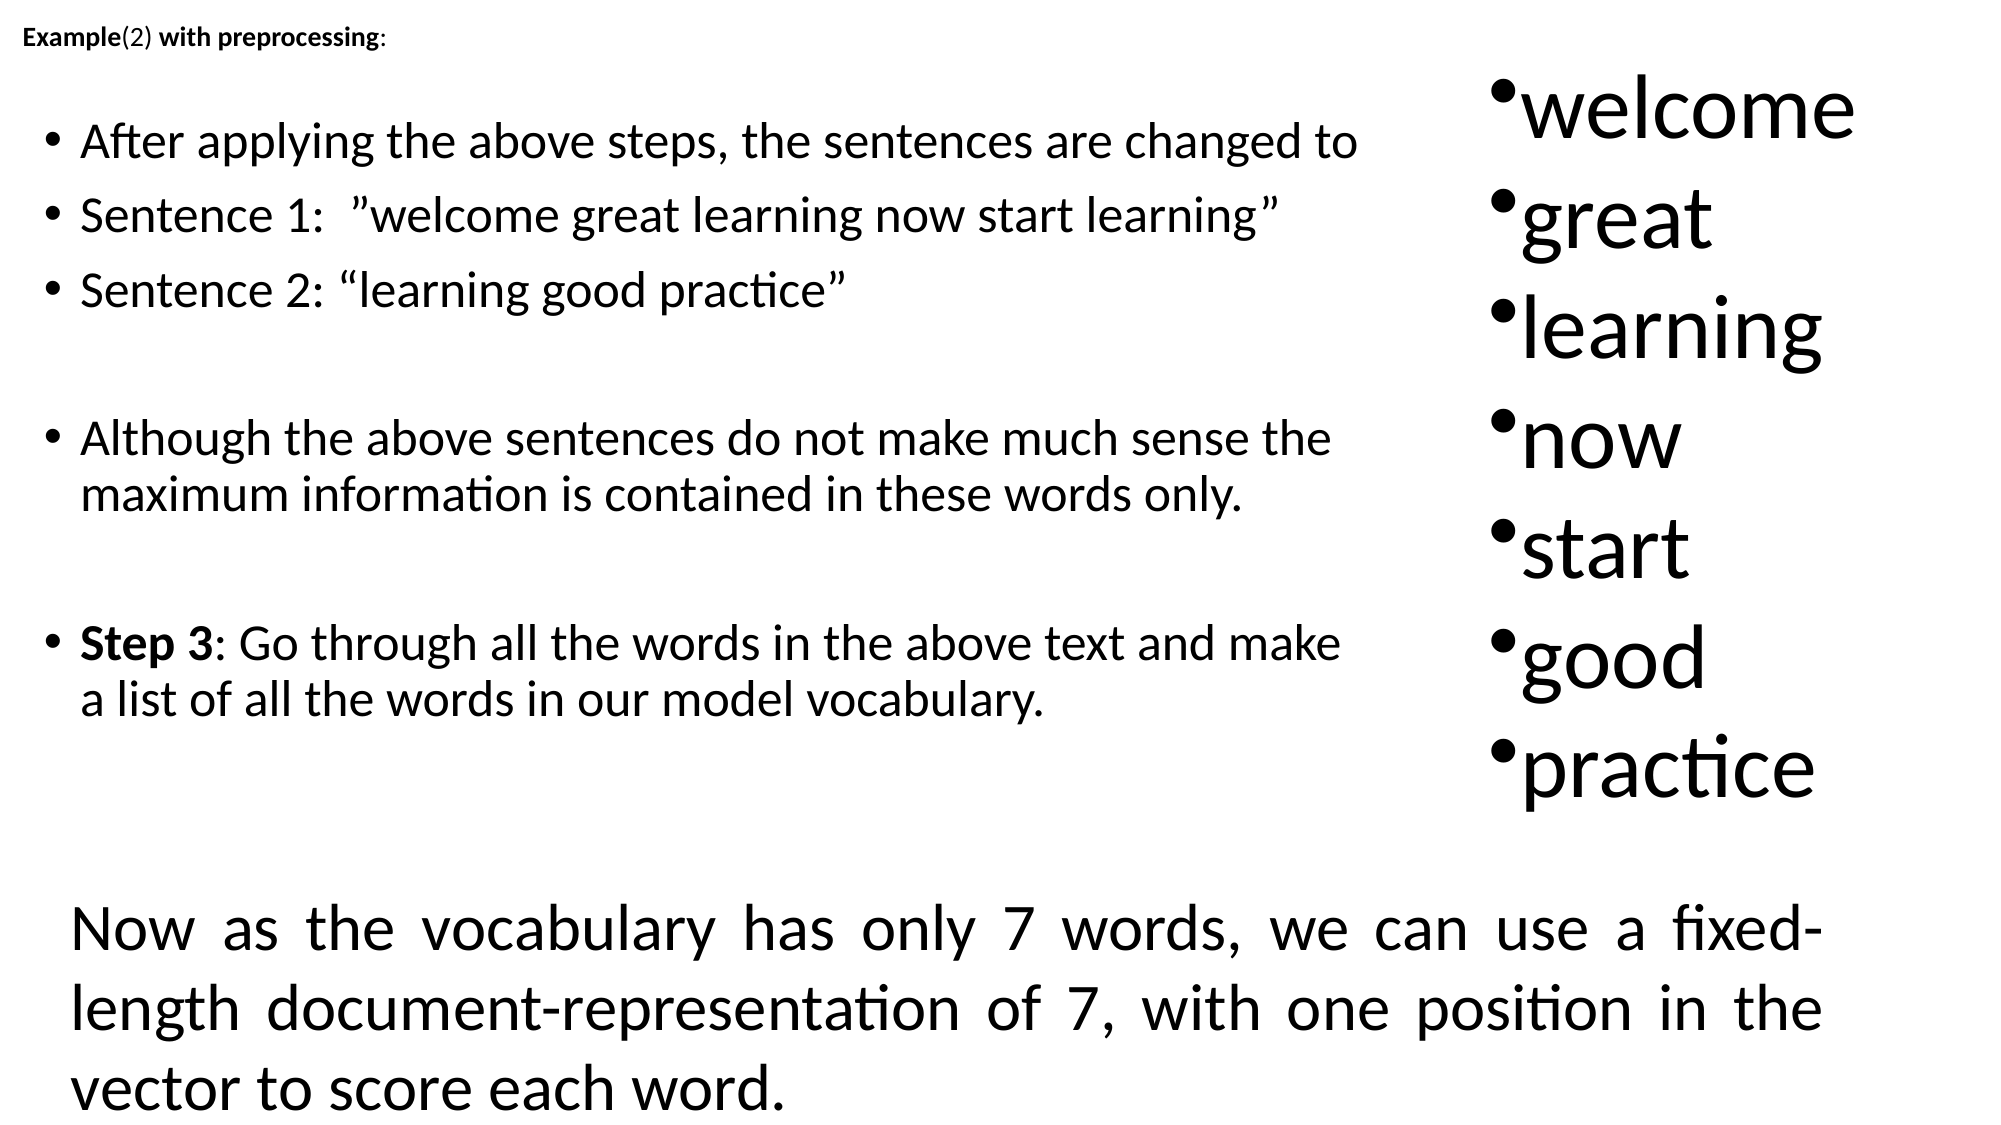

# Example(2) with preprocessing:
welcome
great
learning
now
start
good
practice
After applying the above steps, the sentences are changed to
Sentence 1:  ”welcome great learning now start learning”
Sentence 2: “learning good practice”

Although the above sentences do not make much sense the maximum information is contained in these words only.

Step 3: Go through all the words in the above text and make a list of all the words in our model vocabulary.

Now as the vocabulary has only 7 words, we can use a fixed-length document-representation of 7, with one position in the vector to score each word.